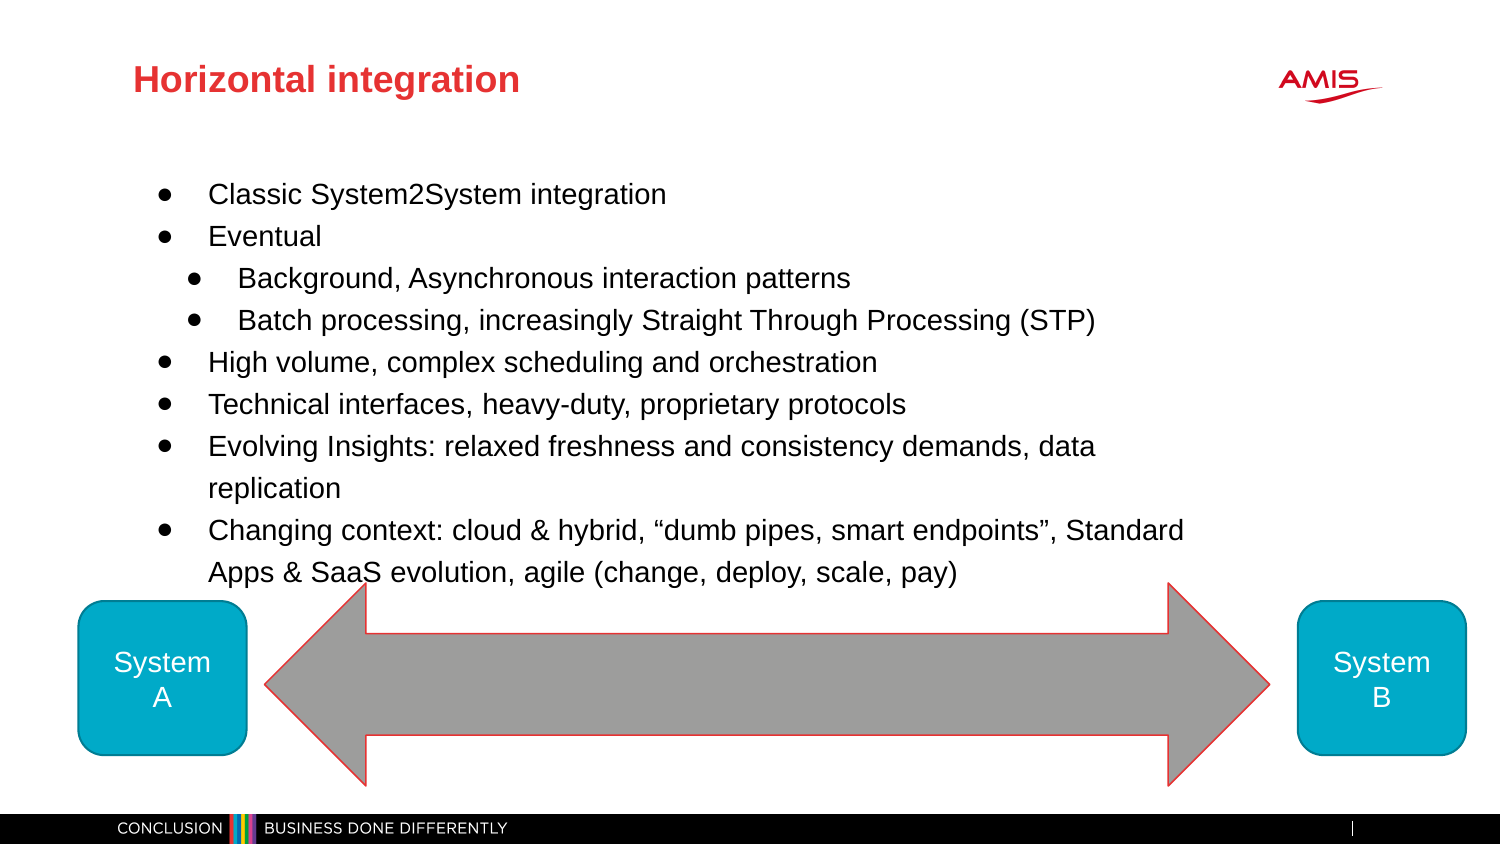

# Horizontal integration
Classic System2System integration
Eventual
Background, Asynchronous interaction patterns
Batch processing, increasingly Straight Through Processing (STP)
High volume, complex scheduling and orchestration
Technical interfaces, heavy-duty, proprietary protocols
Evolving Insights: relaxed freshness and consistency demands, data replication
Changing context: cloud & hybrid, “dumb pipes, smart endpoints”, Standard Apps & SaaS evolution, agile (change, deploy, scale, pay)

System A
System B